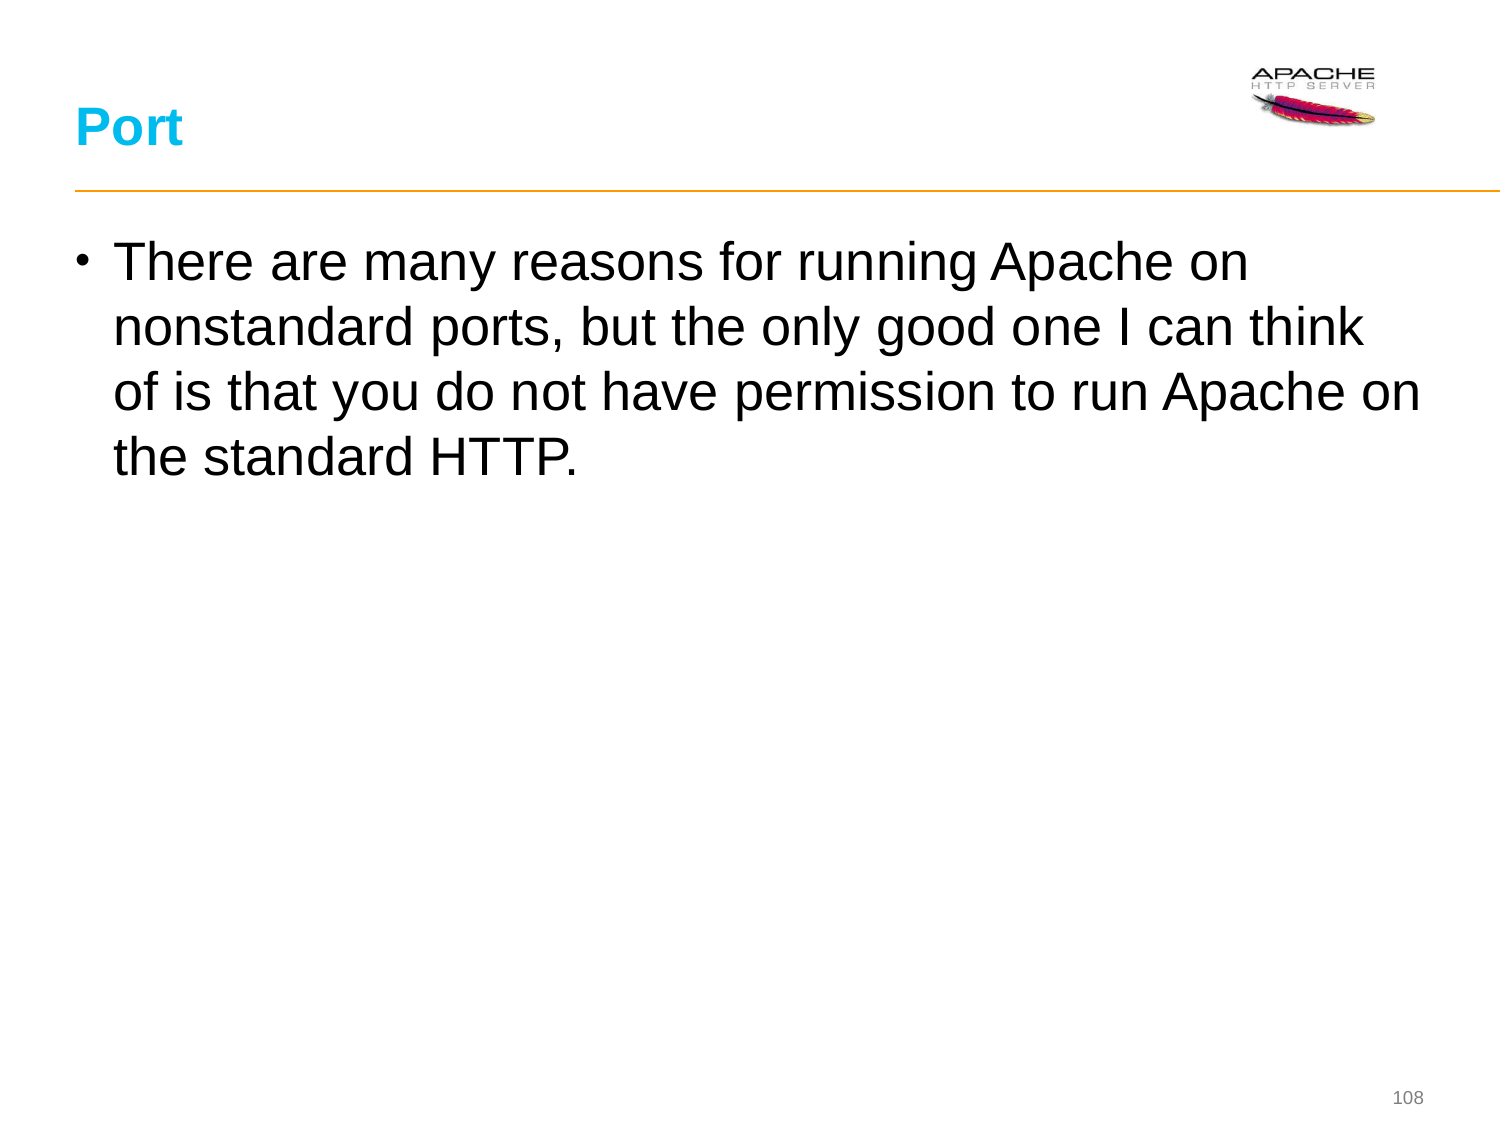

# Port
There are many reasons for running Apache on nonstandard ports, but the only good one I can think of is that you do not have permission to run Apache on the standard HTTP.